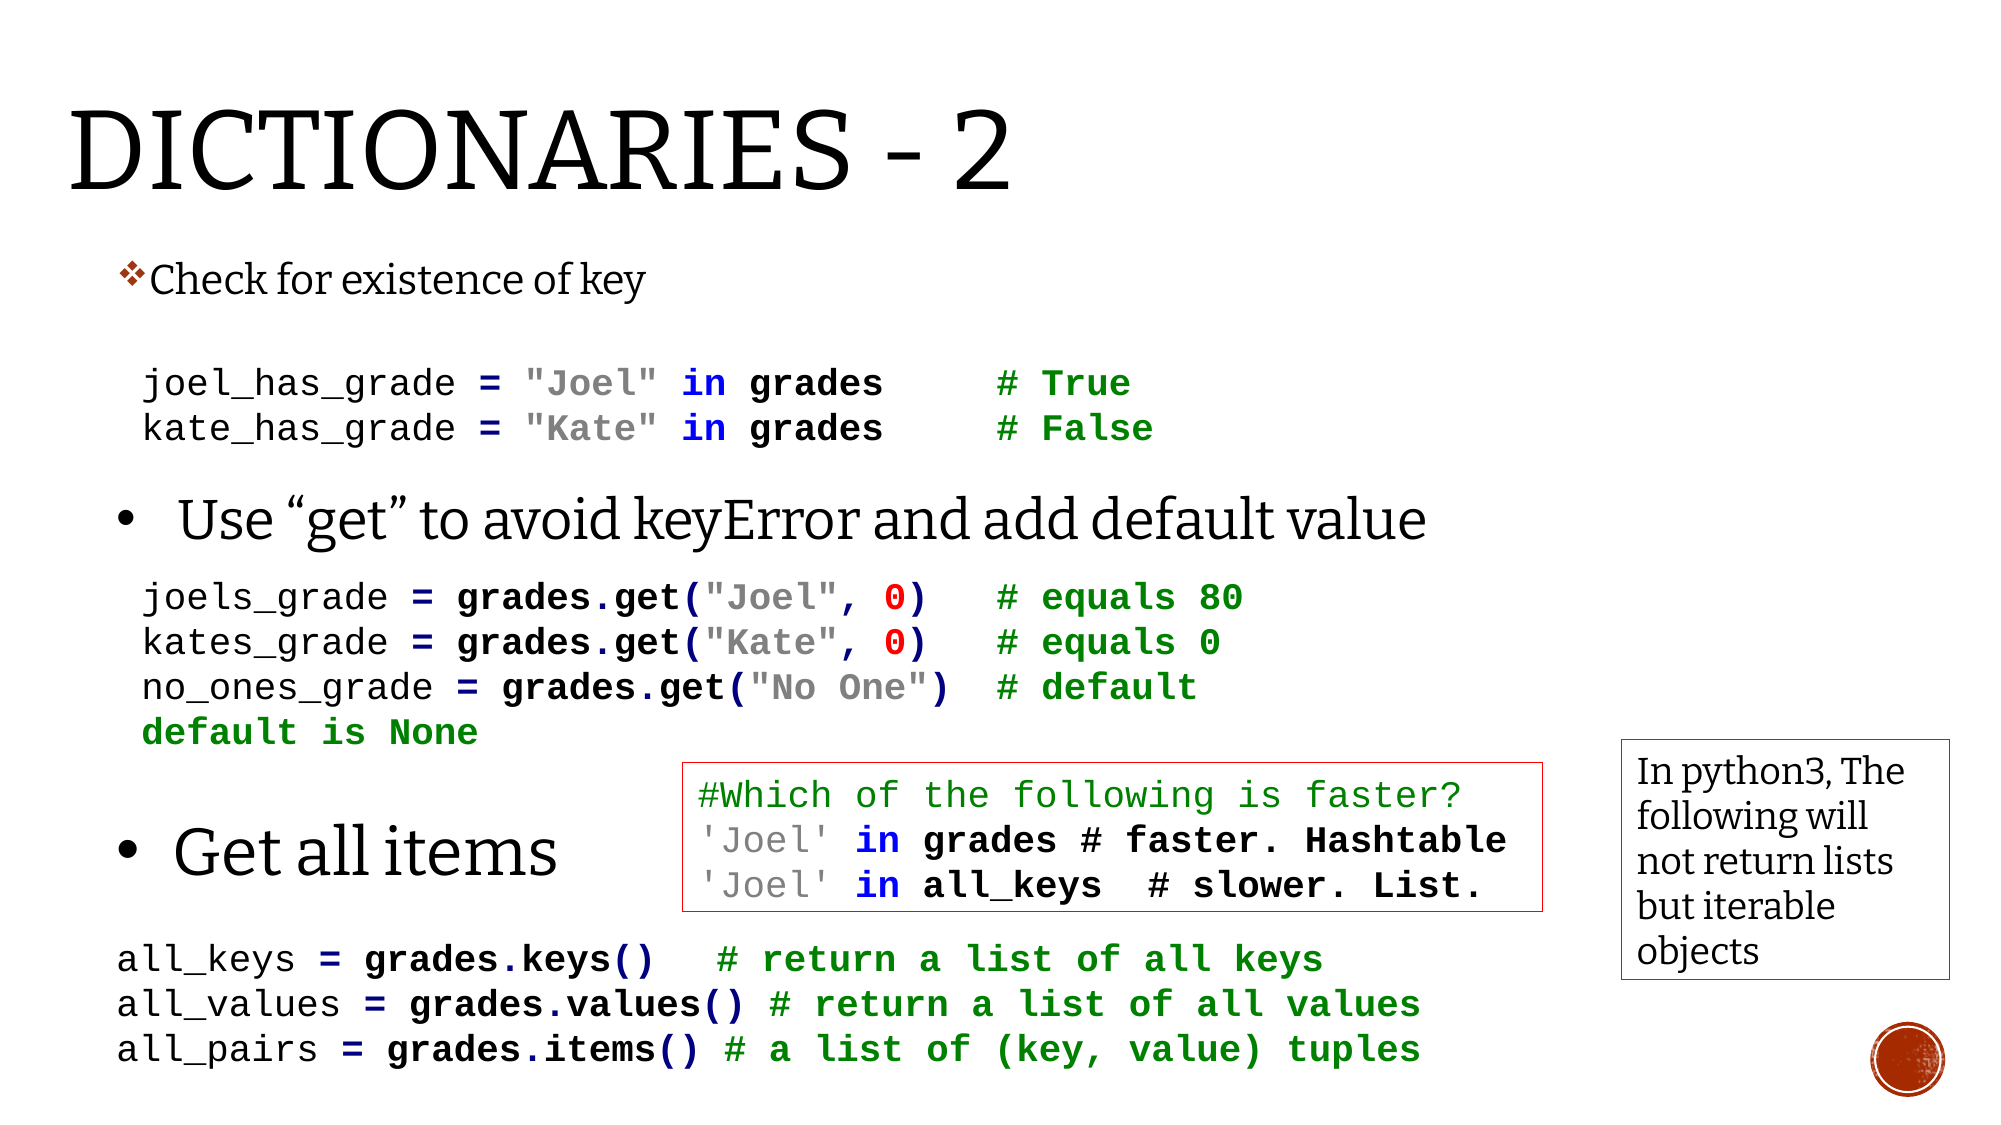

# Dictionaries - 2
Check for existence of key
joel_has_grade = "Joel" in grades     # True
kate_has_grade = "Kate" in grades     # False
Use “get” to avoid keyError and add default value
joels_grade = grades.get("Joel", 0)   # equals 80
kates_grade = grades.get("Kate", 0)   # equals 0
no_ones_grade = grades.get("No One")  # default default is None
In python3, The following will not return lists but iterable objects
#Which of the following is faster?
'Joel' in grades # faster. Hashtable
'Joel' in all_keys  # slower. List.
Get all items
all_keys = grades.keys()	# return a list of all keys
all_values = grades.values() # return a list of all values
all_pairs = grades.items() # a list of (key, value) tuples